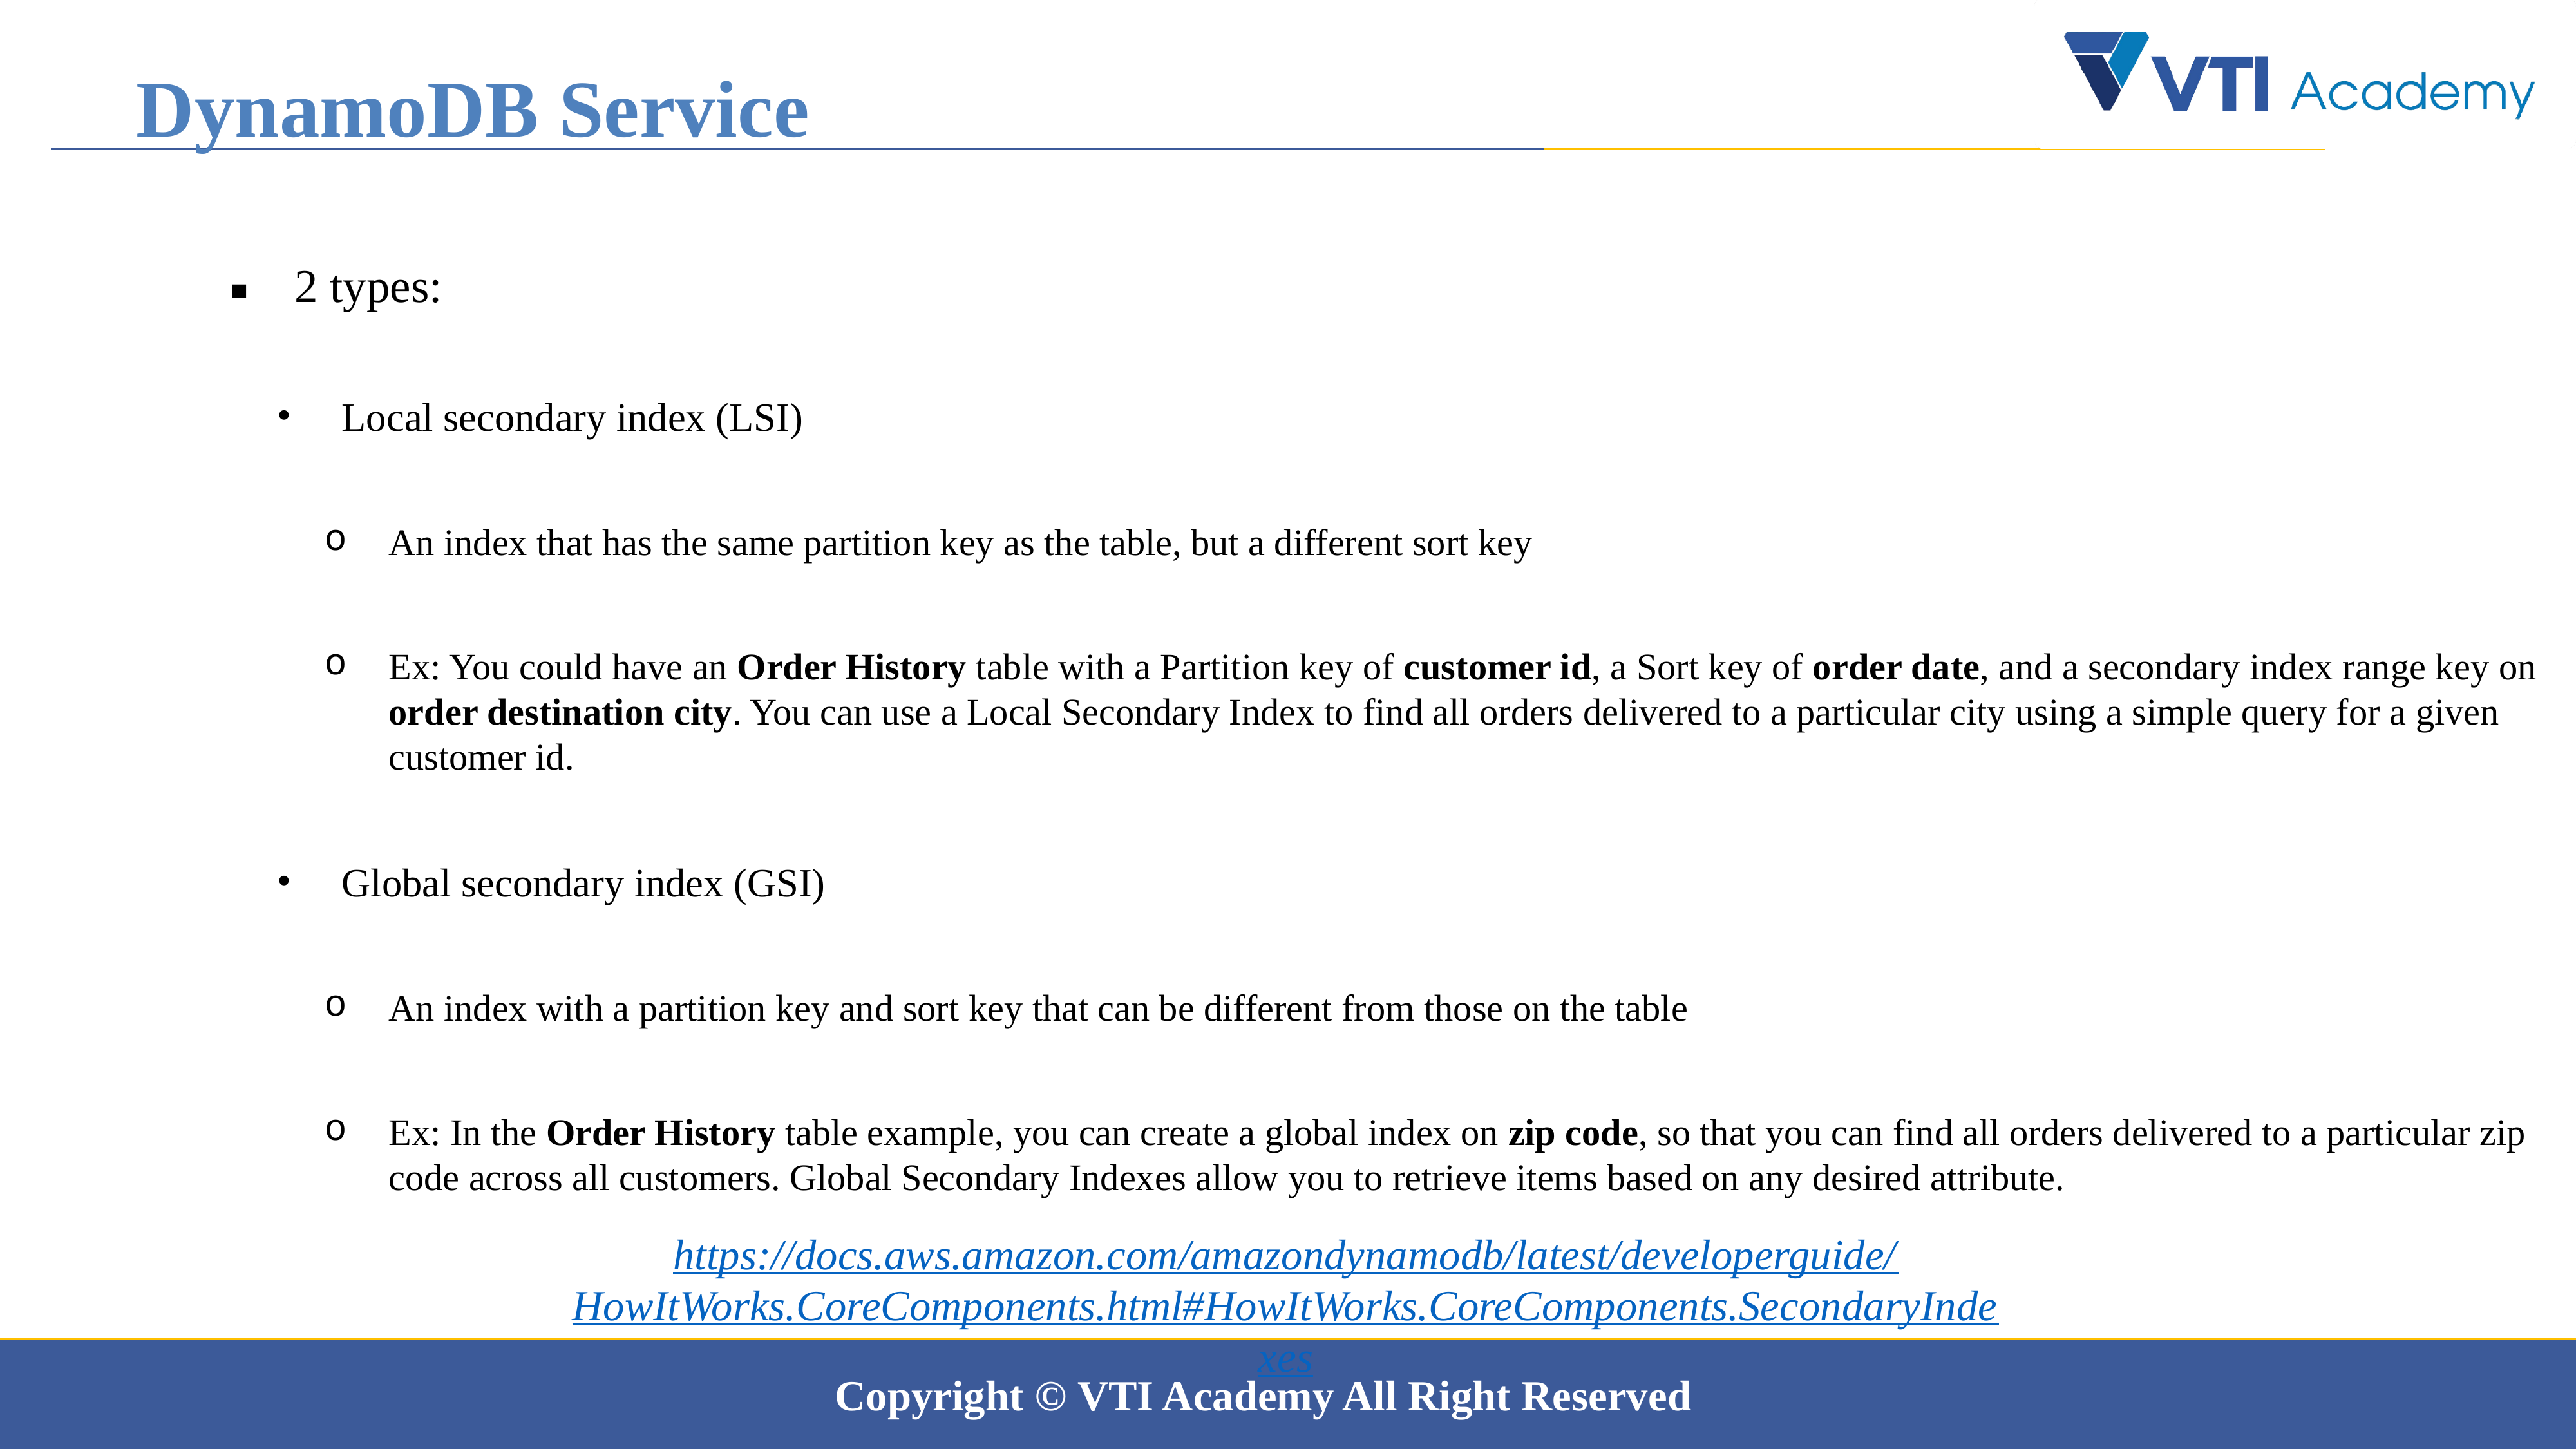

DynamoDB Service
2 types:
Local secondary index (LSI)
An index that has the same partition key as the table, but a different sort key
Ex: You could have an Order History table with a Partition key of customer id, a Sort key of order date, and a secondary index range key on order destination city. You can use a Local Secondary Index to find all orders delivered to a particular city using a simple query for a given customer id.
Global secondary index (GSI)
An index with a partition key and sort key that can be different from those on the table
Ex: In the Order History table example, you can create a global index on zip code, so that you can find all orders delivered to a particular zip code across all customers. Global Secondary Indexes allow you to retrieve items based on any desired attribute.
https://docs.aws.amazon.com/amazondynamodb/latest/developerguide/HowItWorks.CoreComponents.html#HowItWorks.CoreComponents.SecondaryIndexes